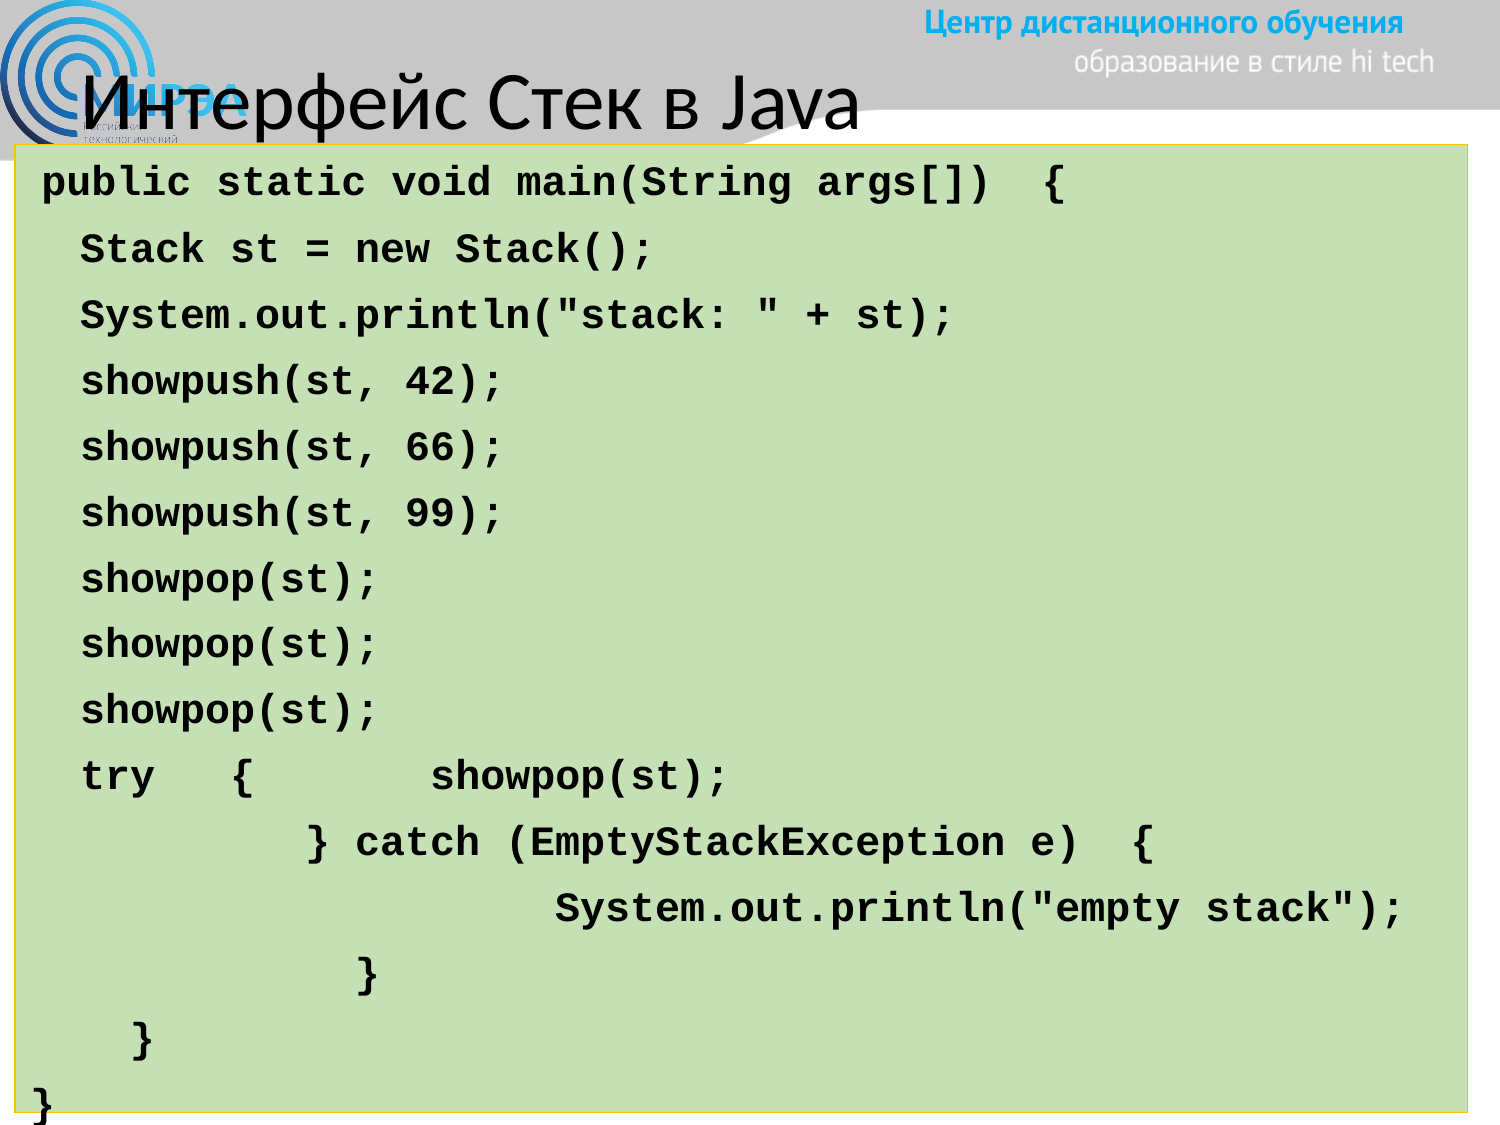

# Интерфейс Стек в Java
 public static void main(String args[])  {
  Stack st = new Stack();
  System.out.println("stack: " + st);
  showpush(st, 42);
  showpush(st, 66);
  showpush(st, 99);
  showpop(st);
  showpop(st);
  showpop(st);
  try   {       showpop(st);
           } catch (EmptyStackException e)  {
                     System.out.println("empty stack");
             }
    }
}

35